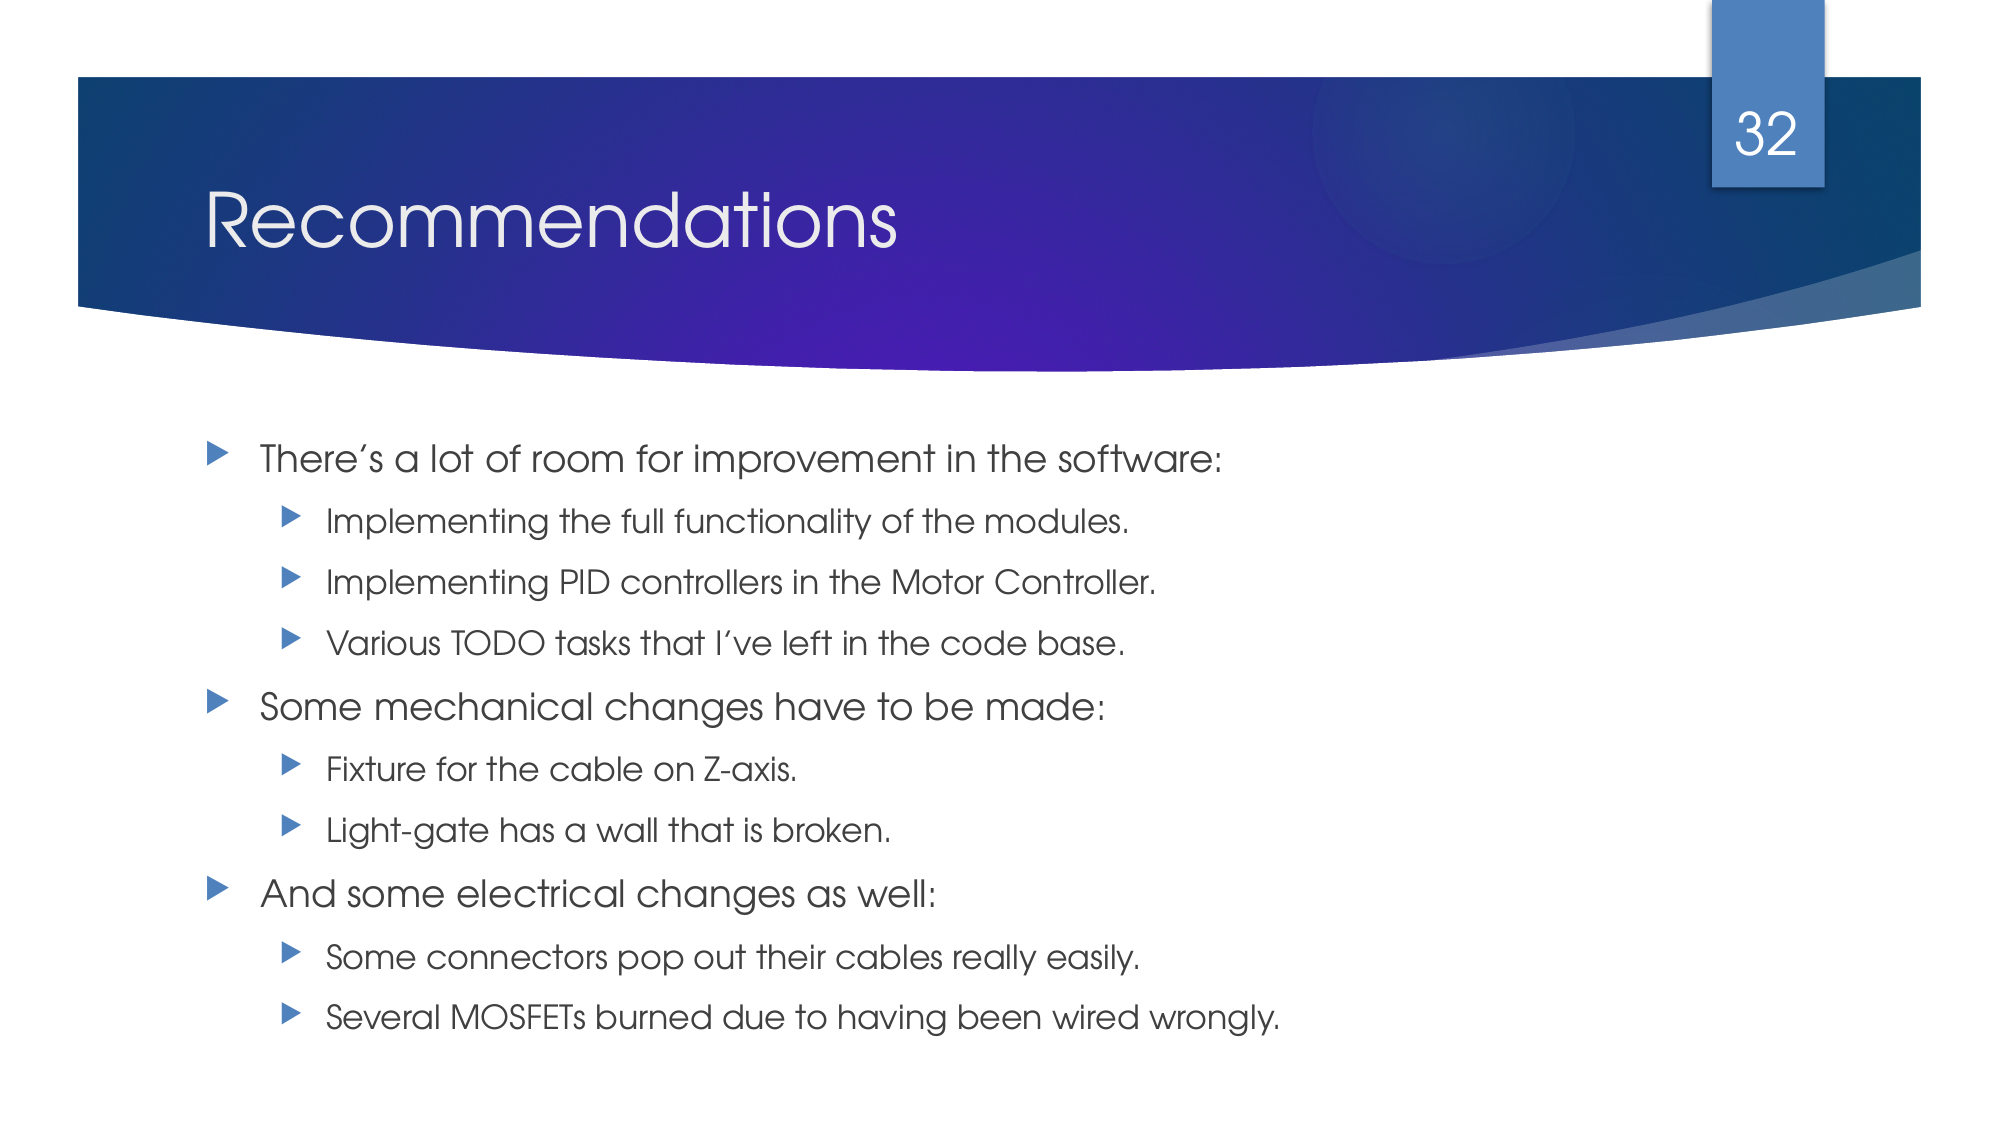

32
# Recommendations
There’s a lot of room for improvement in the software:
Implementing the full functionality of the modules.
Implementing PID controllers in the Motor Controller.
Various TODO tasks that I’ve left in the code base.
Some mechanical changes have to be made:
Fixture for the cable on Z-axis.
Light-gate has a wall that is broken.
And some electrical changes as well:
Some connectors pop out their cables really easily.
Several MOSFETs burned due to having been wired wrongly.